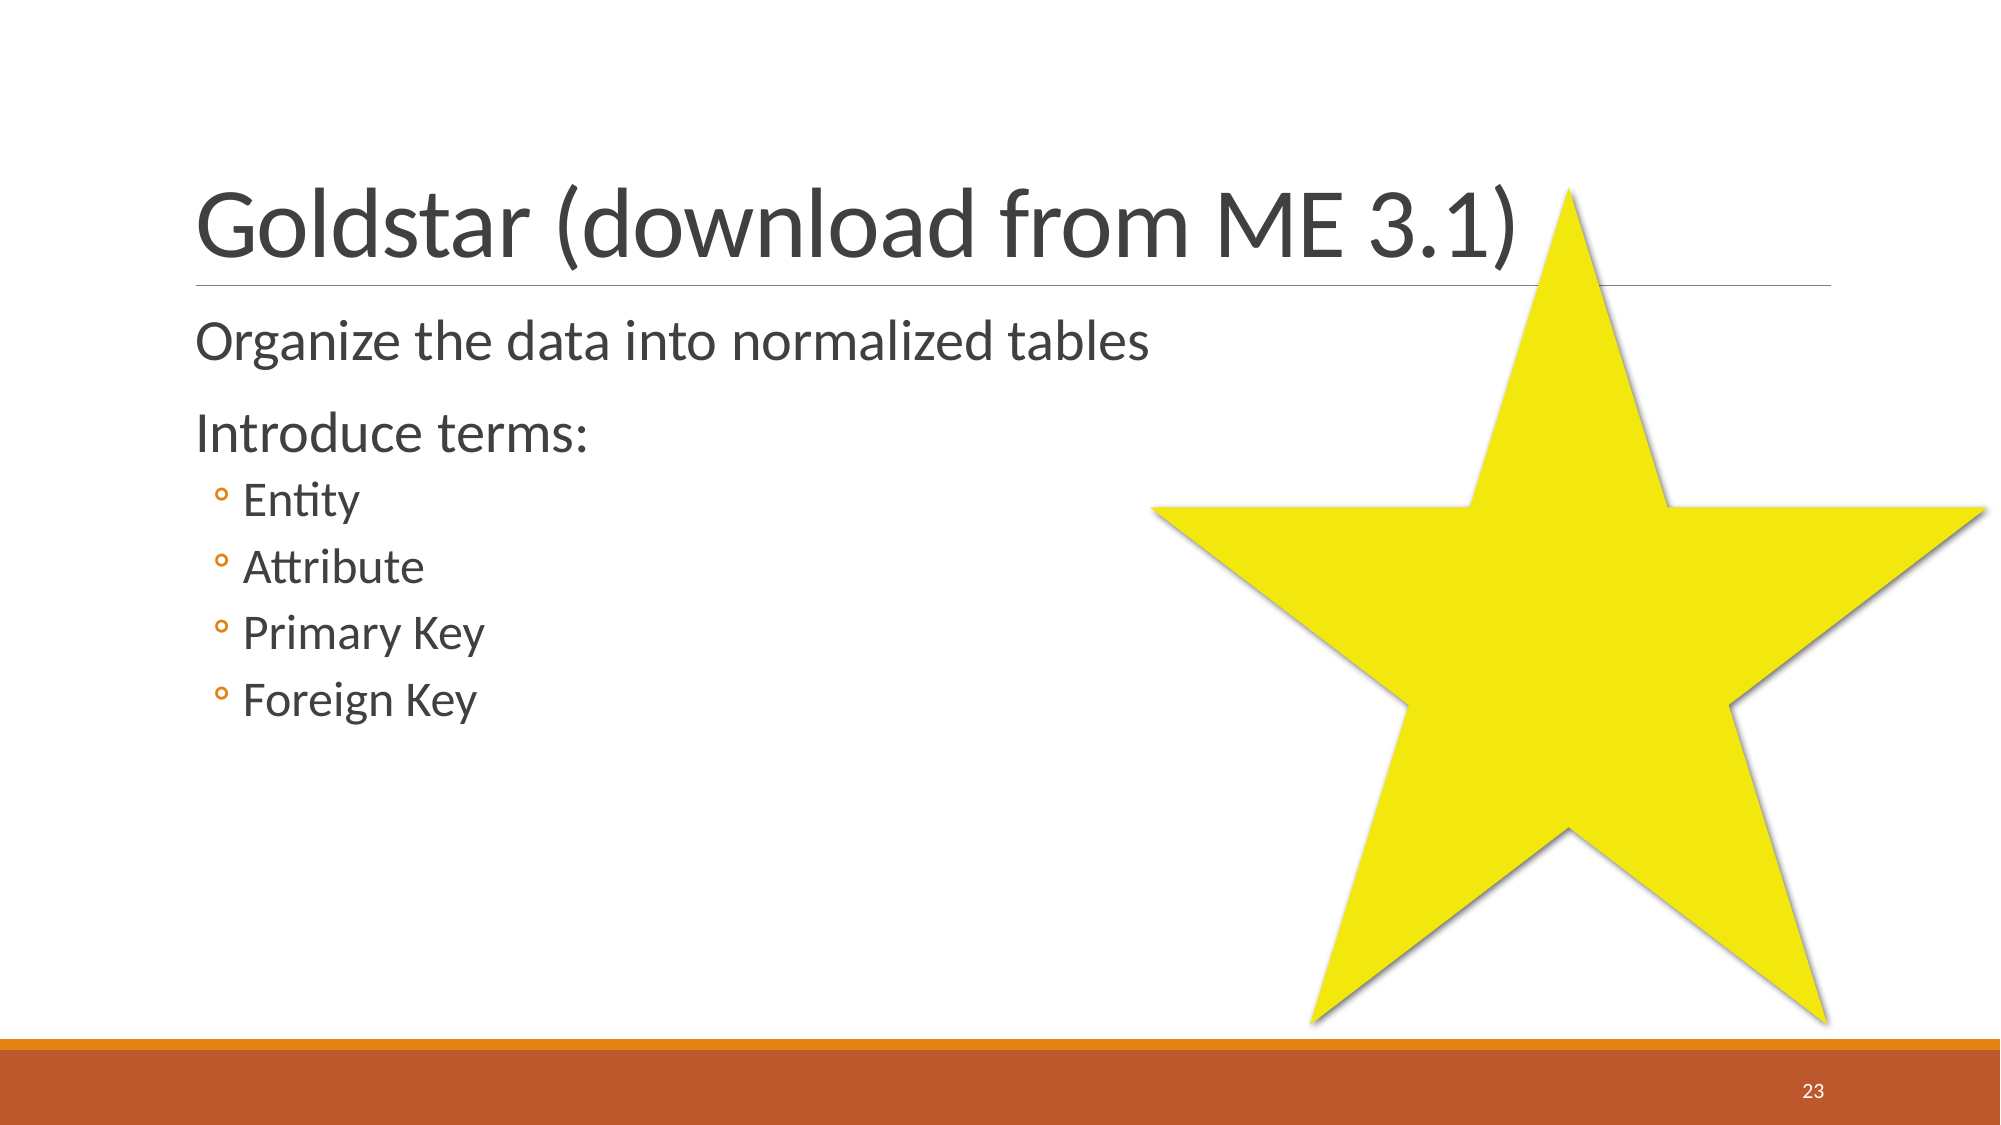

# Goldstar (download from ME 3.1)

Organize the data into normalized tables
Introduce terms:
Entity
Attribute
Primary Key
Foreign Key
23